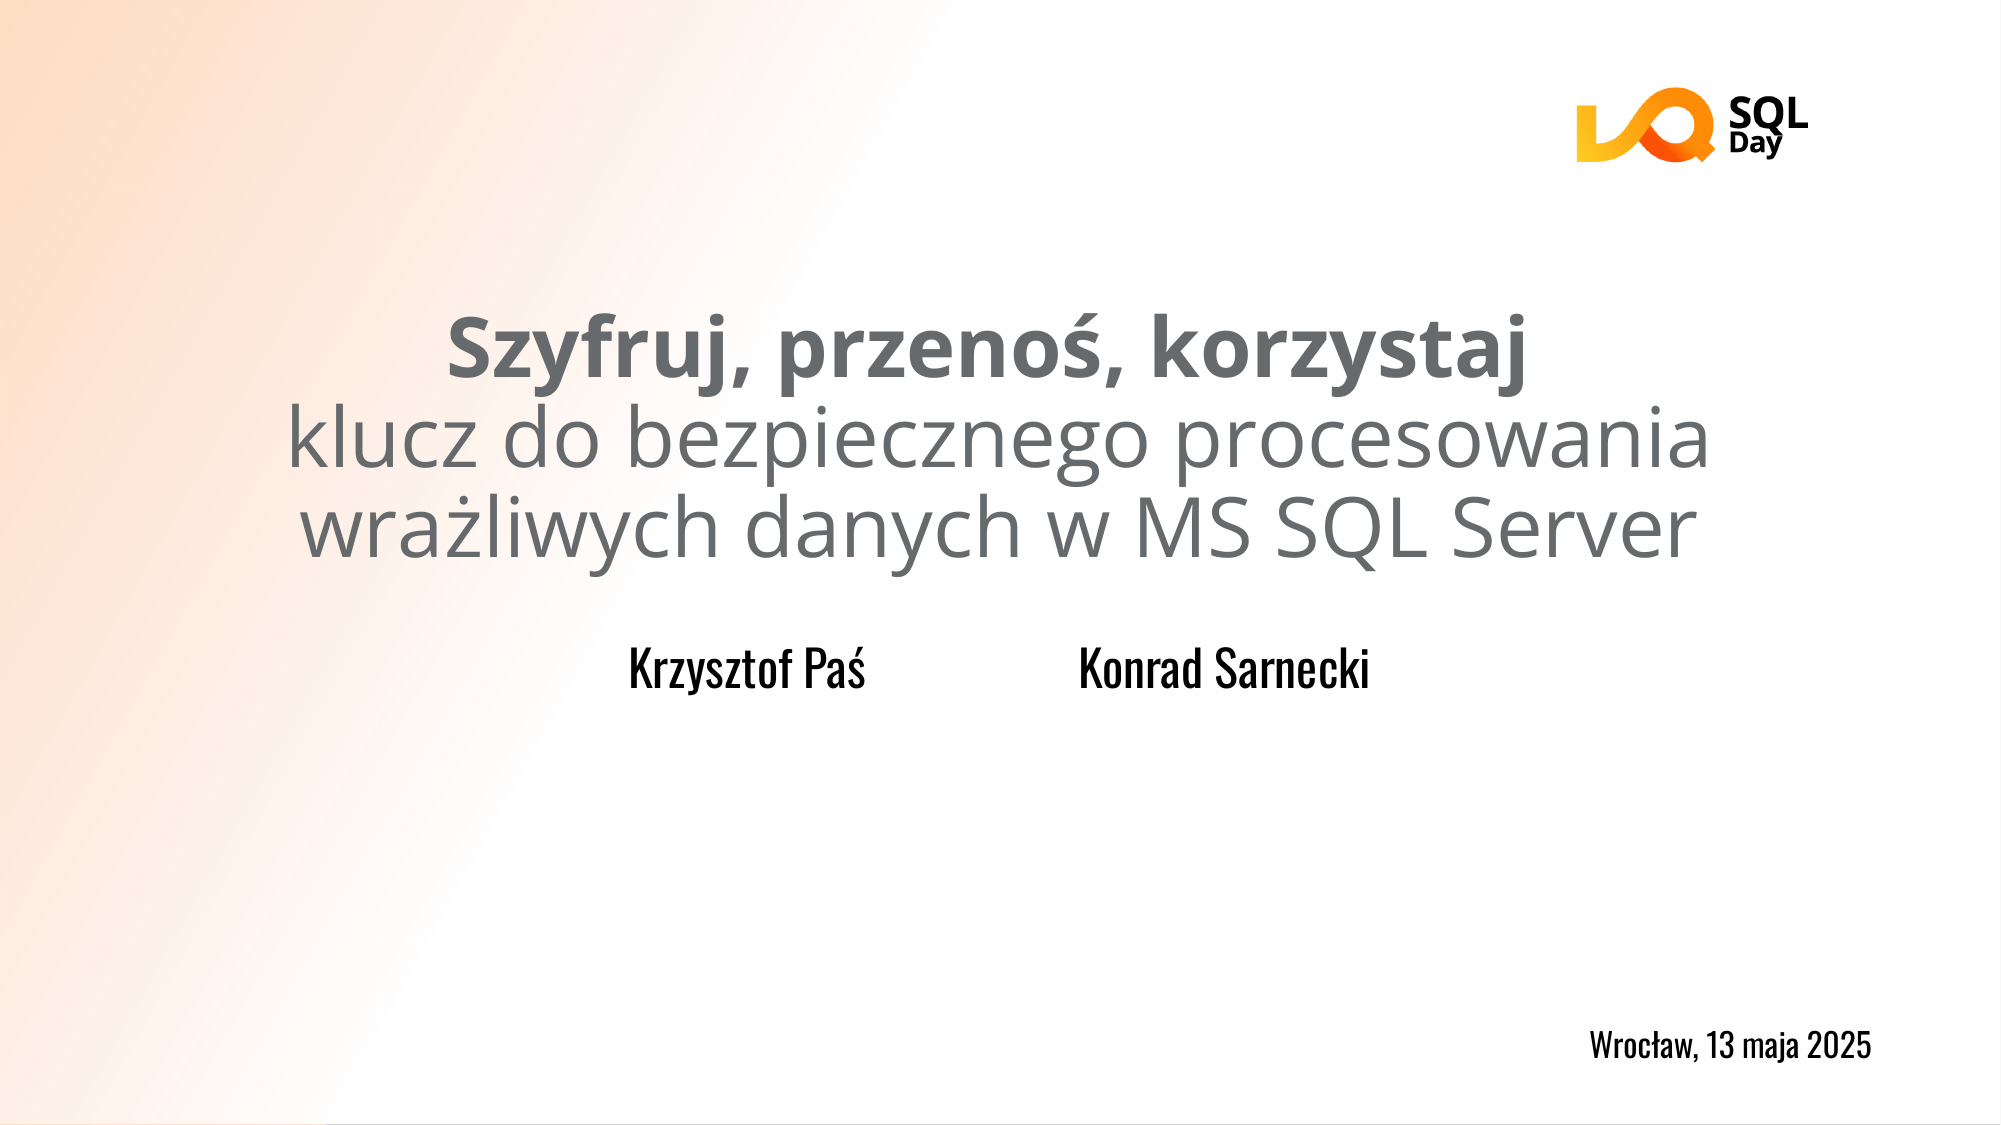

# Szyfruj, przenoś, korzystaj klucz do bezpiecznego procesowania wrażliwych danych w MS SQL Server
Krzysztof Paś  		Konrad Sarnecki

Wrocław, 13 maja 2025